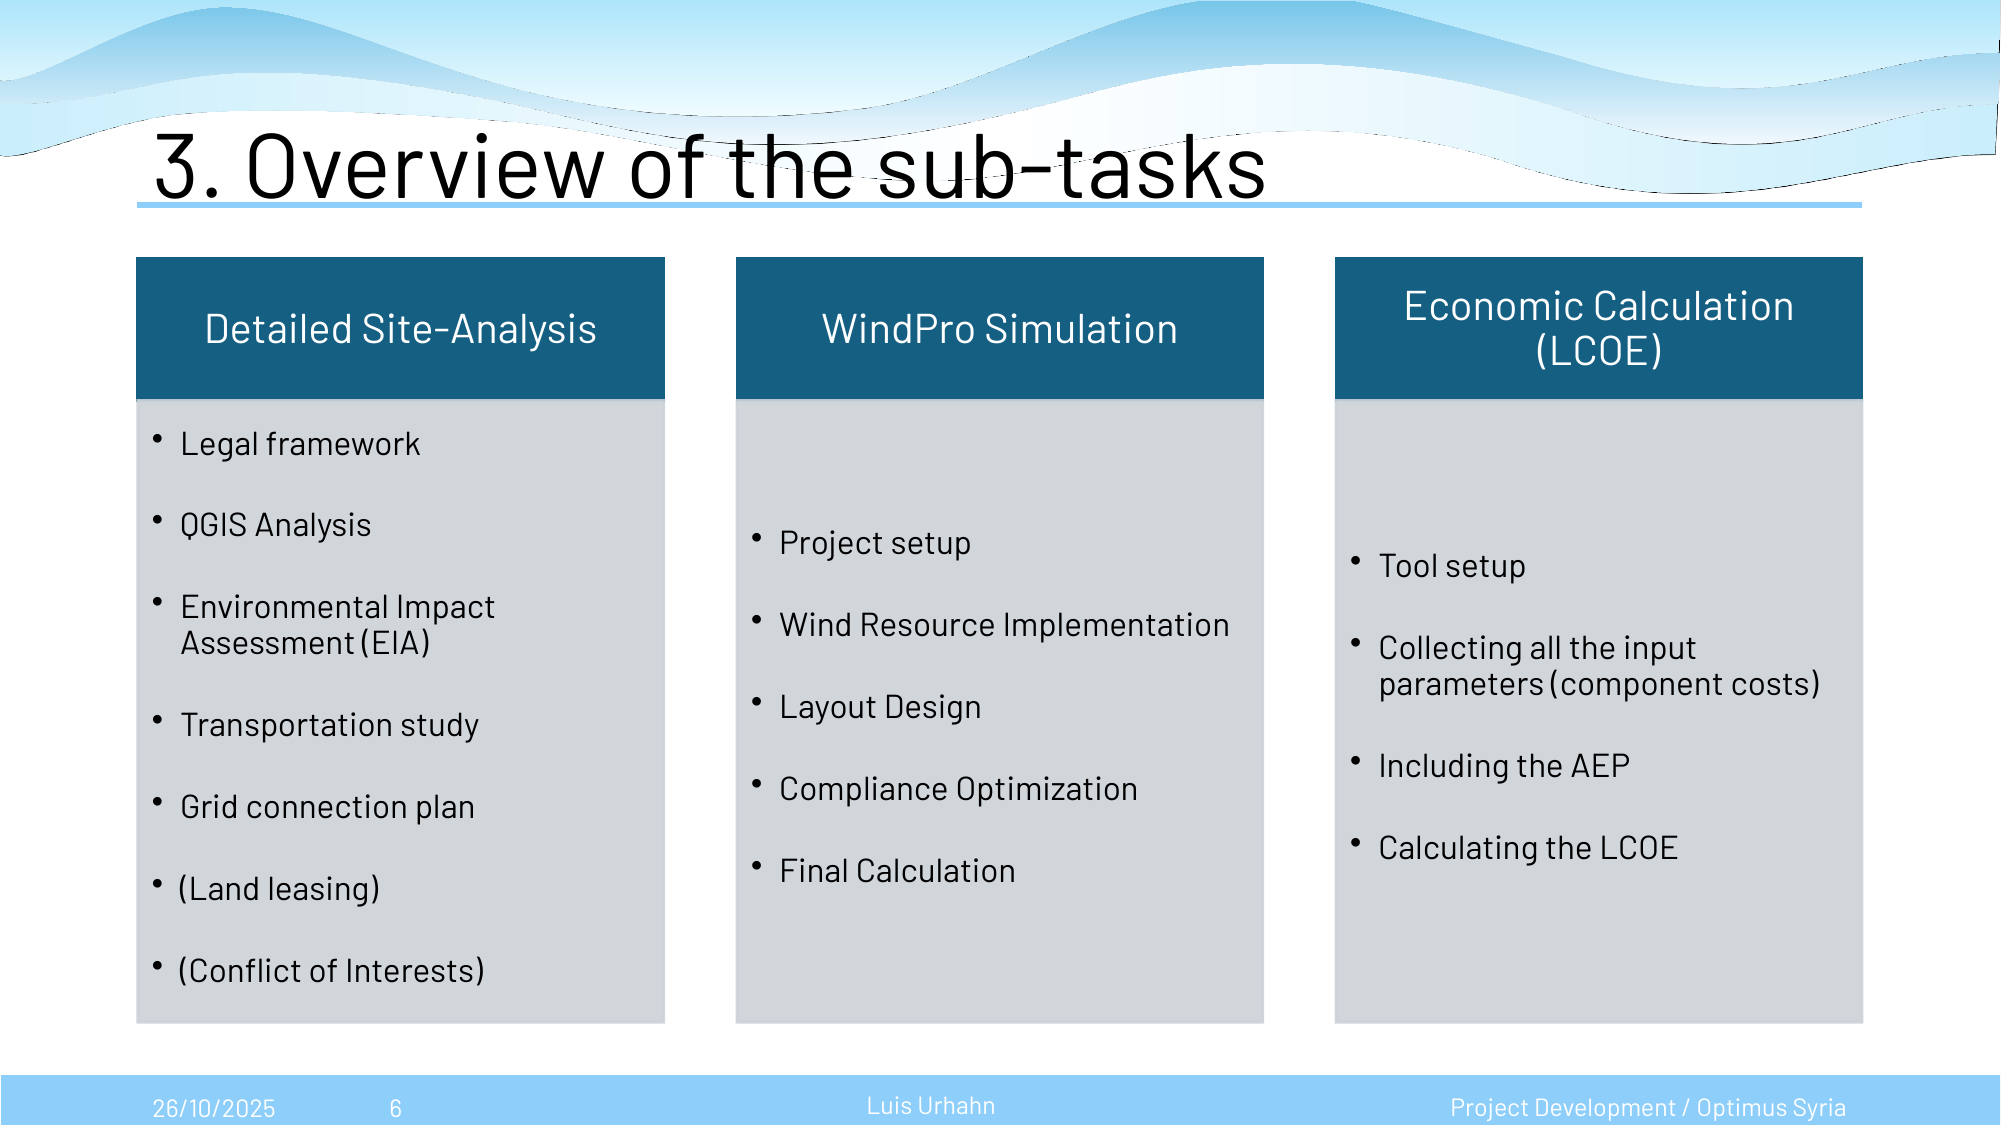

# 3. Overview of the sub-tasks
Detailed Site-Analysis
Legal framework

QGIS Analysis

Environmental Impact Assessment (EIA)

Transportation study

Grid connection plan

(Land leasing)

(Conflict of Interests)
WindPro Simulation
Project setup

Wind Resource Implementation

Layout Design

Compliance Optimization

Final Calculation
Economic Calculation (LCOE)
Tool setup

Collecting all the input parameters (component costs)

Including the AEP

Calculating the LCOE
Luis Urhahn
Project Development / Optimus Syria
26/10/2025
6